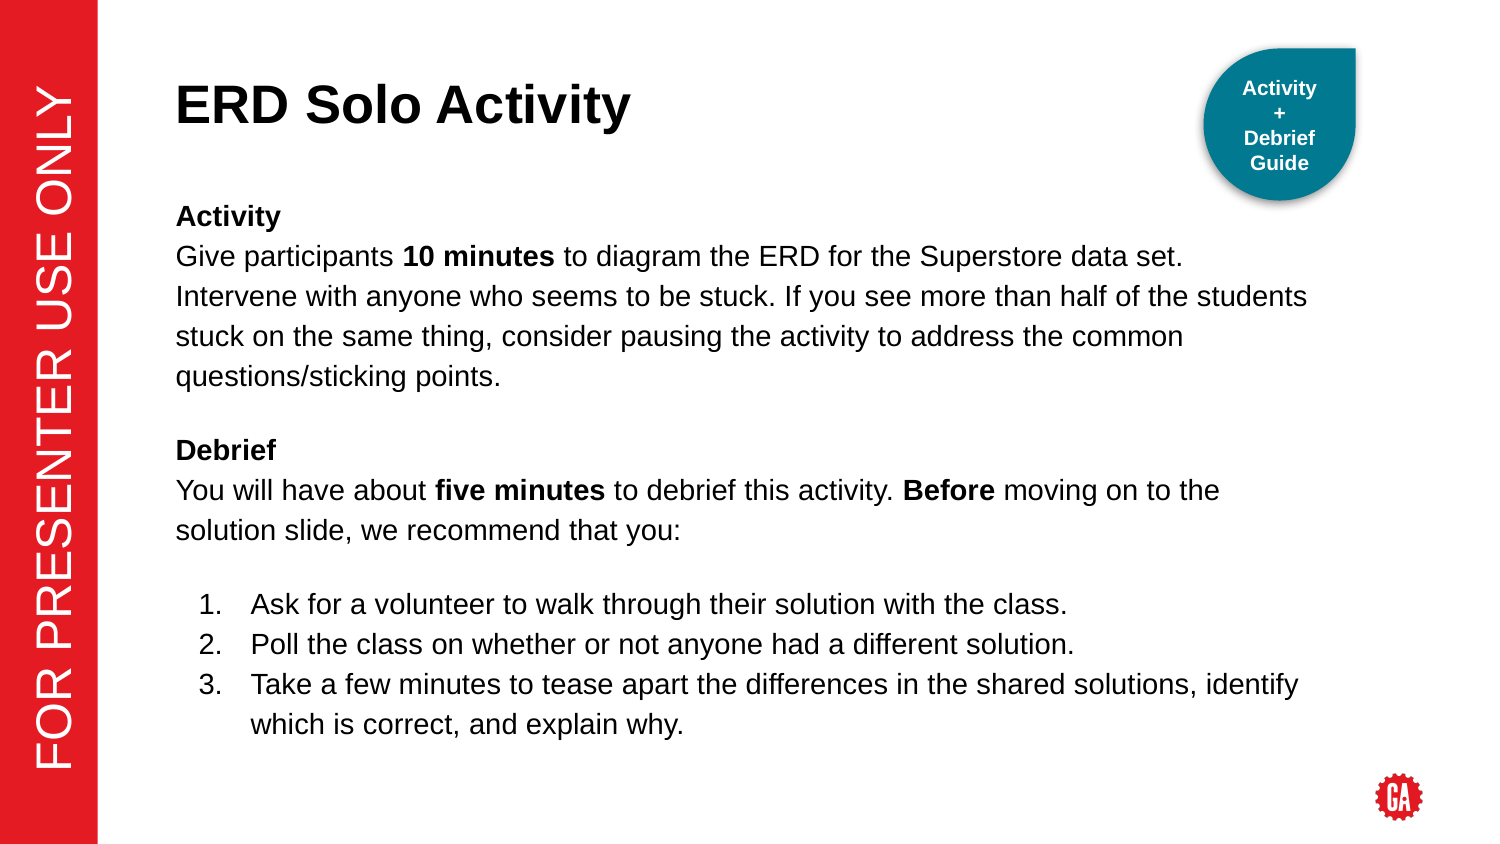

Activity + Debrief Guide
# ERD Solo Activity
Activity
Give participants 10 minutes to diagram the ERD for the Superstore data set. Intervene with anyone who seems to be stuck. If you see more than half of the students stuck on the same thing, consider pausing the activity to address the common questions/sticking points.
Debrief
You will have about five minutes to debrief this activity. Before moving on to the solution slide, we recommend that you:
Ask for a volunteer to walk through their solution with the class.
Poll the class on whether or not anyone had a different solution.
Take a few minutes to tease apart the differences in the shared solutions, identify which is correct, and explain why.